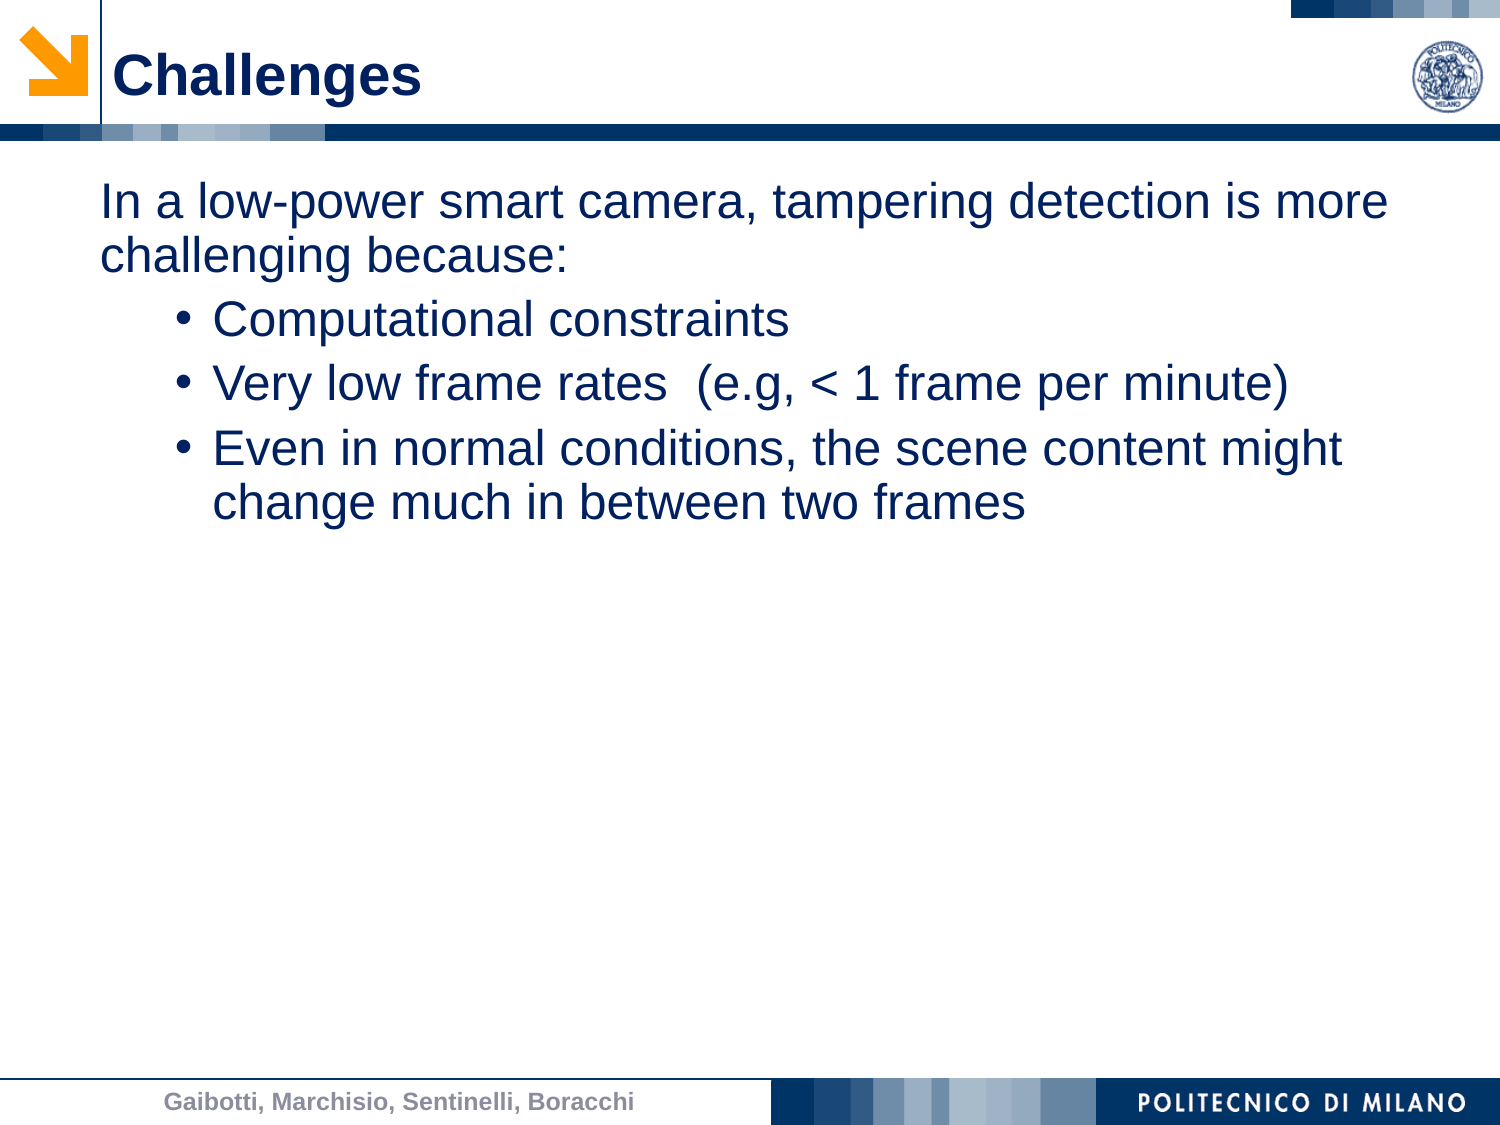

# Challenges
In a low-power smart camera, tampering detection is more challenging because:
Computational constraints
Very low frame rates  (e.g, < 1 frame per minute)
Even in normal conditions, the scene content might change much in between two frames

Gaibotti, Marchisio, Sentinelli, Boracchi